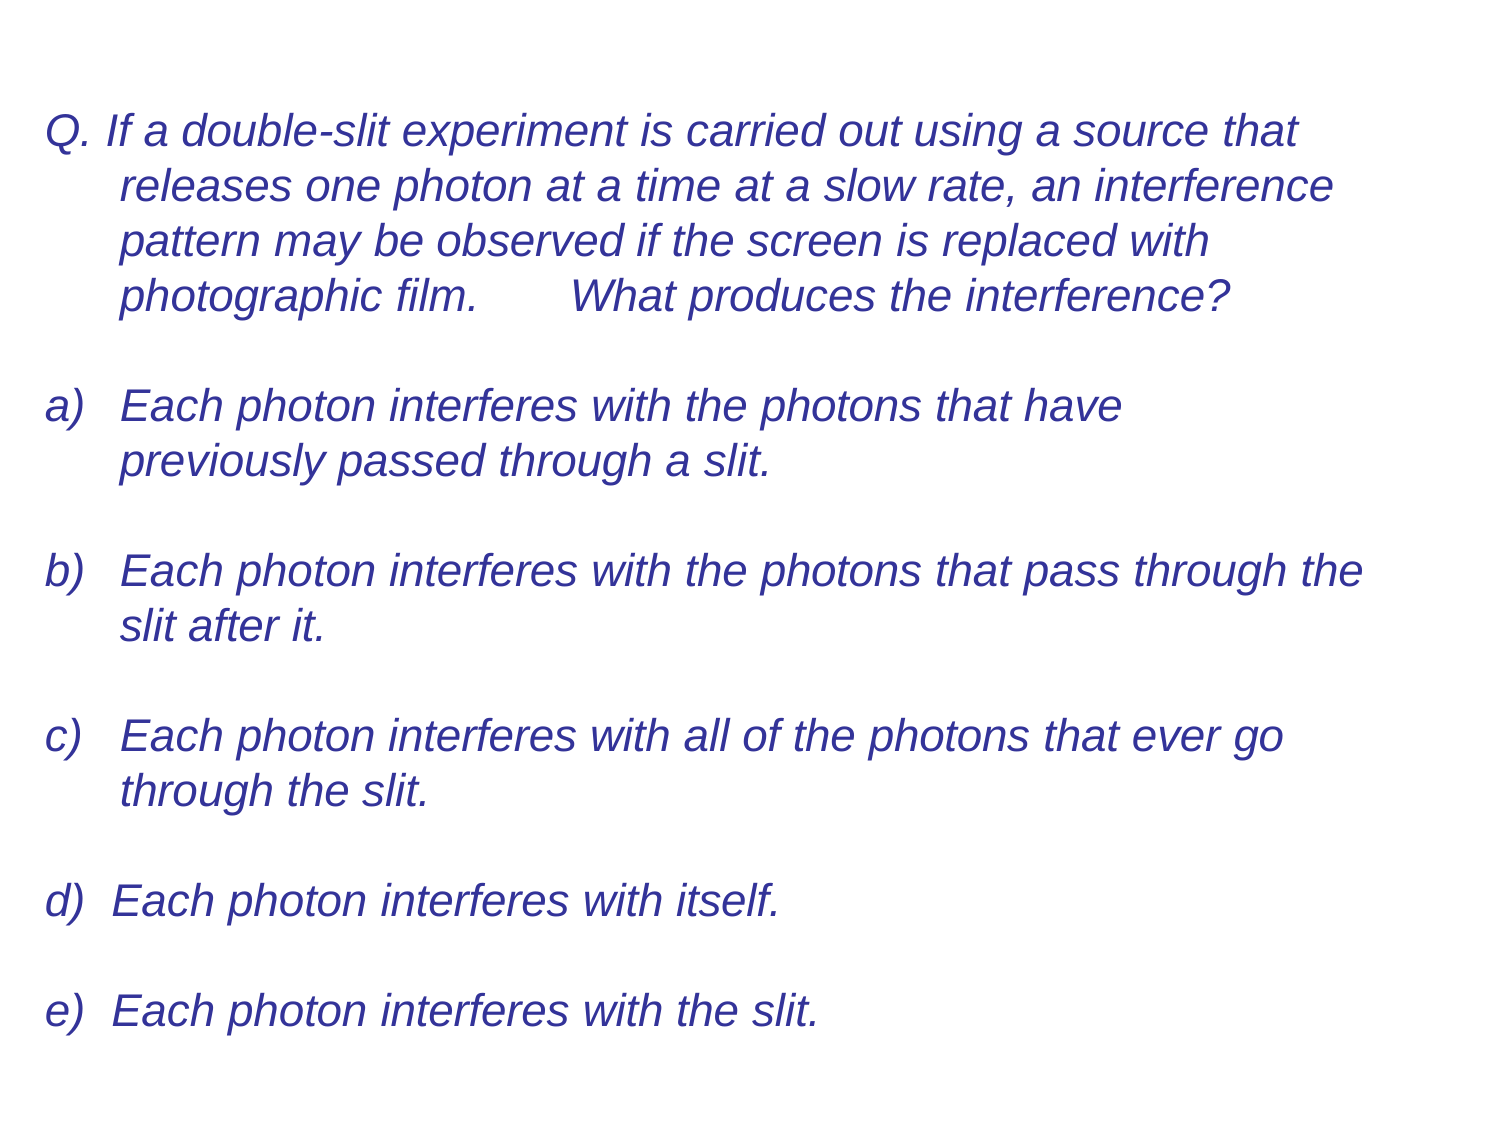

Q. If a double-slit experiment is carried out using a source that releases one photon at a time at a slow rate, an interference pattern may be observed if the screen is replaced with photographic film.	What produces the interference?

Each photon interferes with the photons that have previously passed through a slit.

Each photon interferes with the photons that pass through the slit after it.

Each photon interferes with all of the photons that ever go through the slit.

Each photon interferes with itself.

Each photon interferes with the slit.